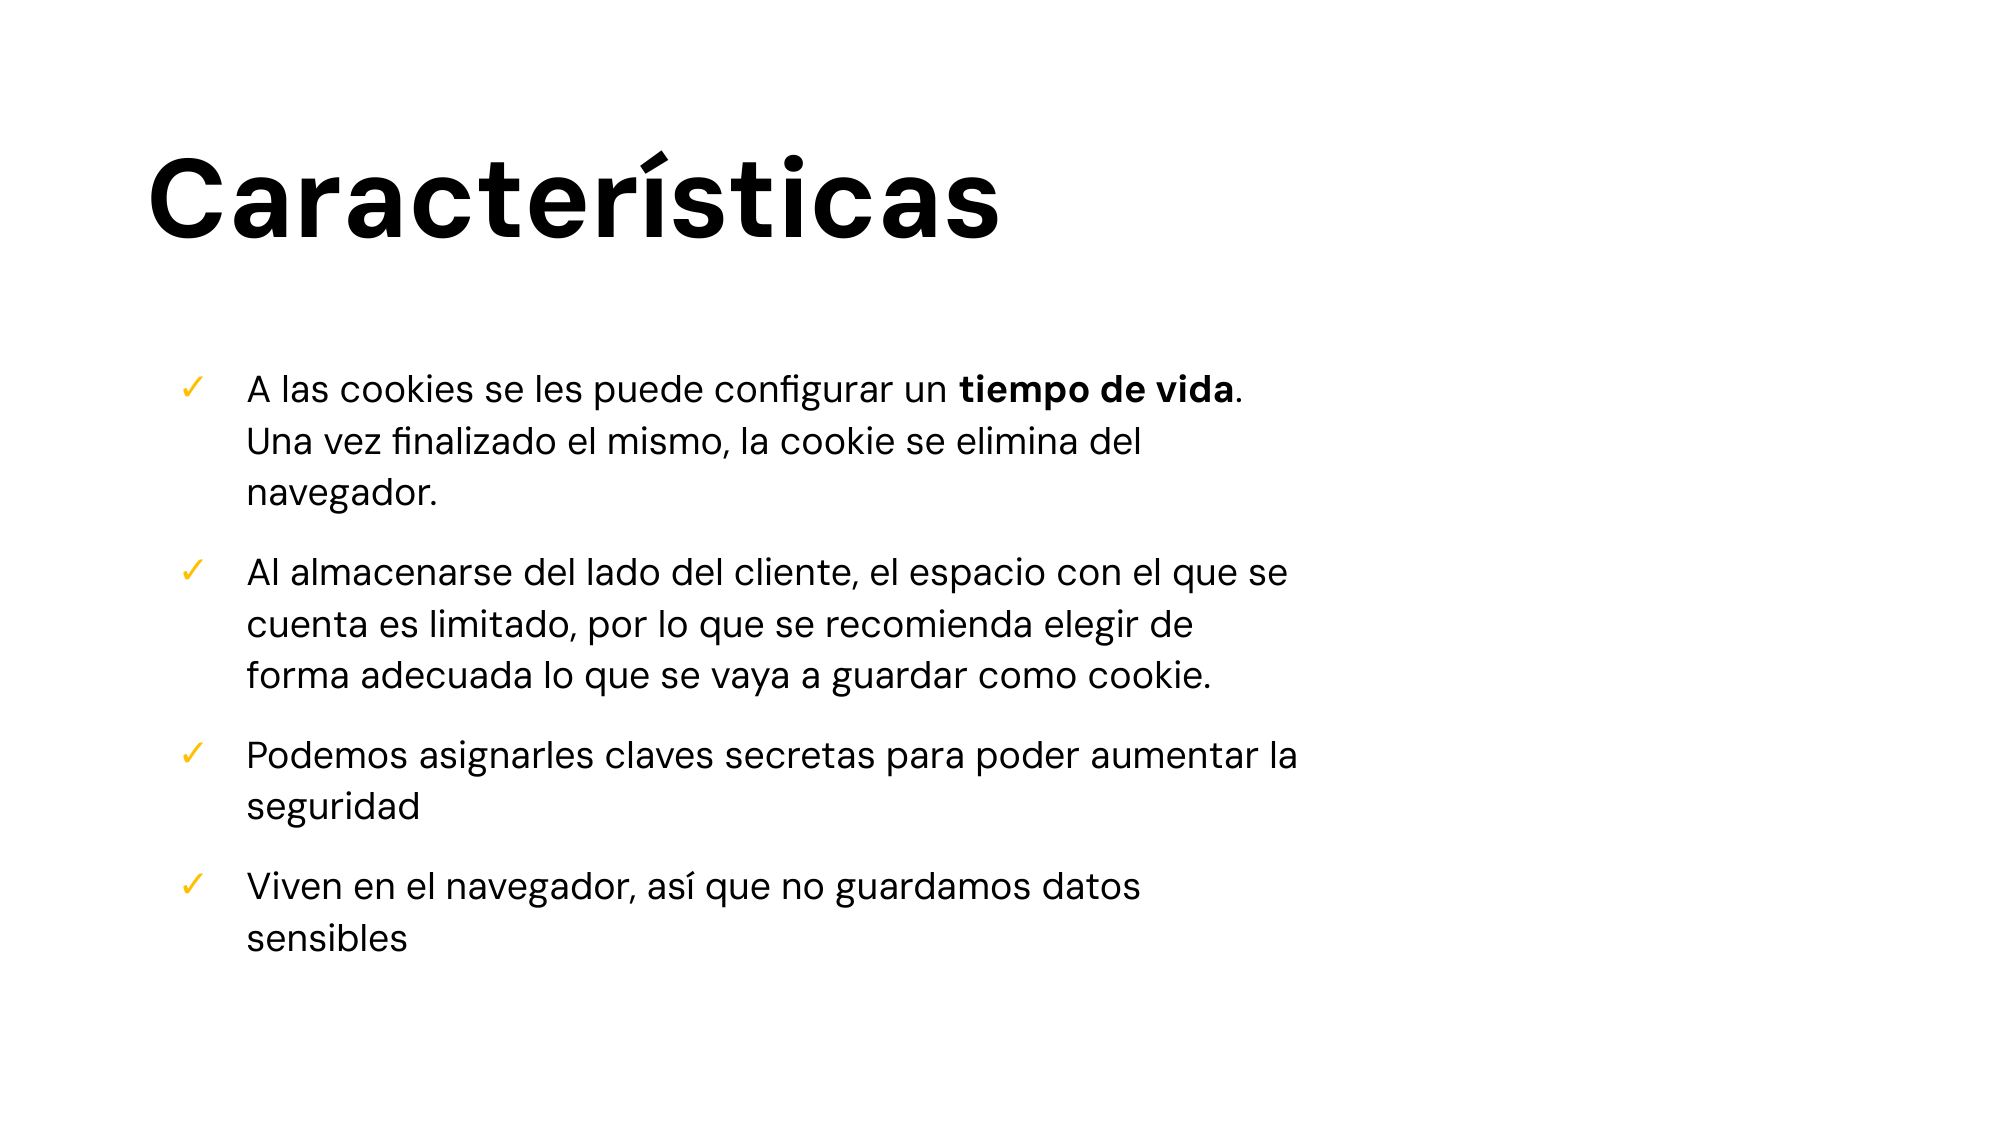

Características
A las cookies se les puede configurar un tiempo de vida. Una vez finalizado el mismo, la cookie se elimina del navegador.
Al almacenarse del lado del cliente, el espacio con el que se cuenta es limitado, por lo que se recomienda elegir de forma adecuada lo que se vaya a guardar como cookie.
Podemos asignarles claves secretas para poder aumentar la seguridad
Viven en el navegador, así que no guardamos datos sensibles